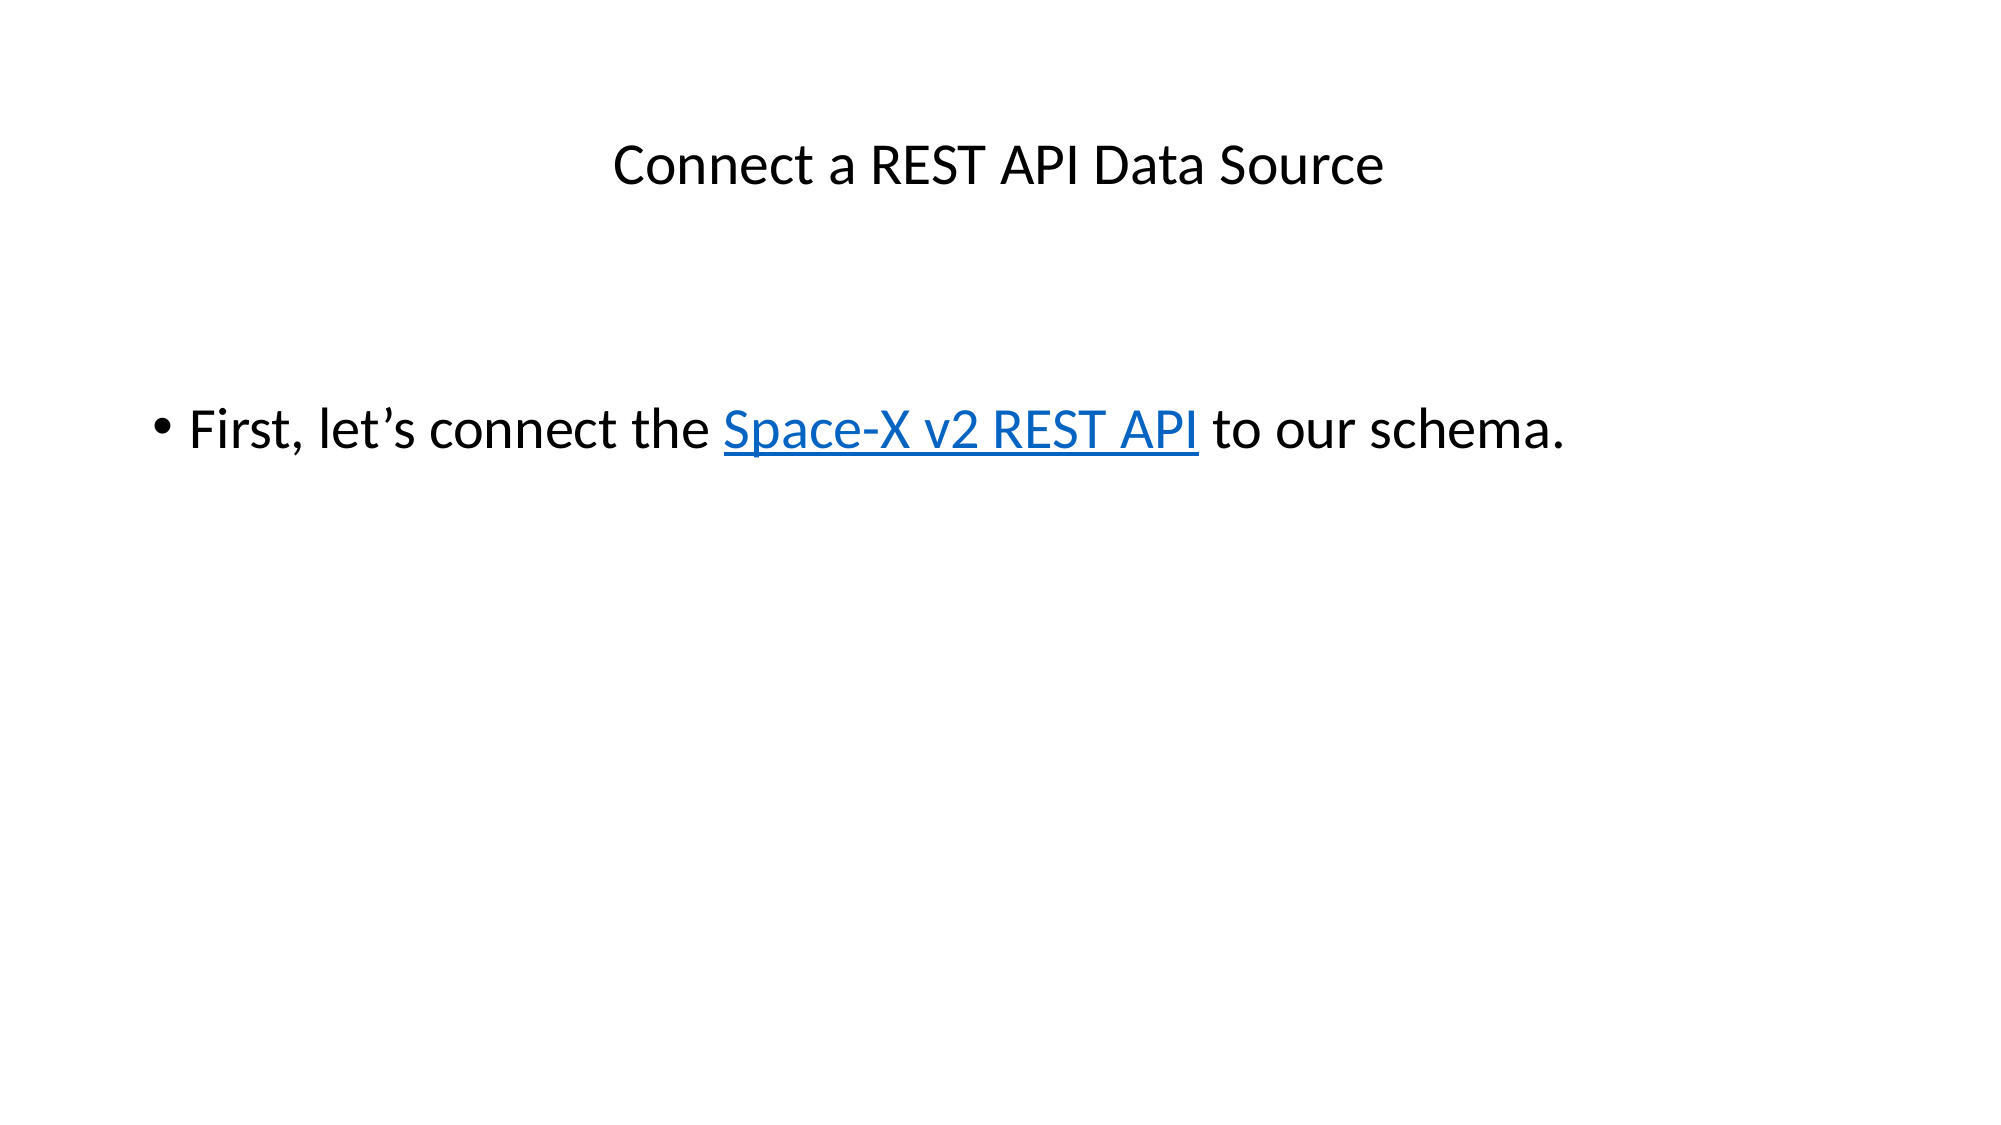

# Connect a REST API Data Source

First, let’s connect the Space-X v2 REST API to our schema.